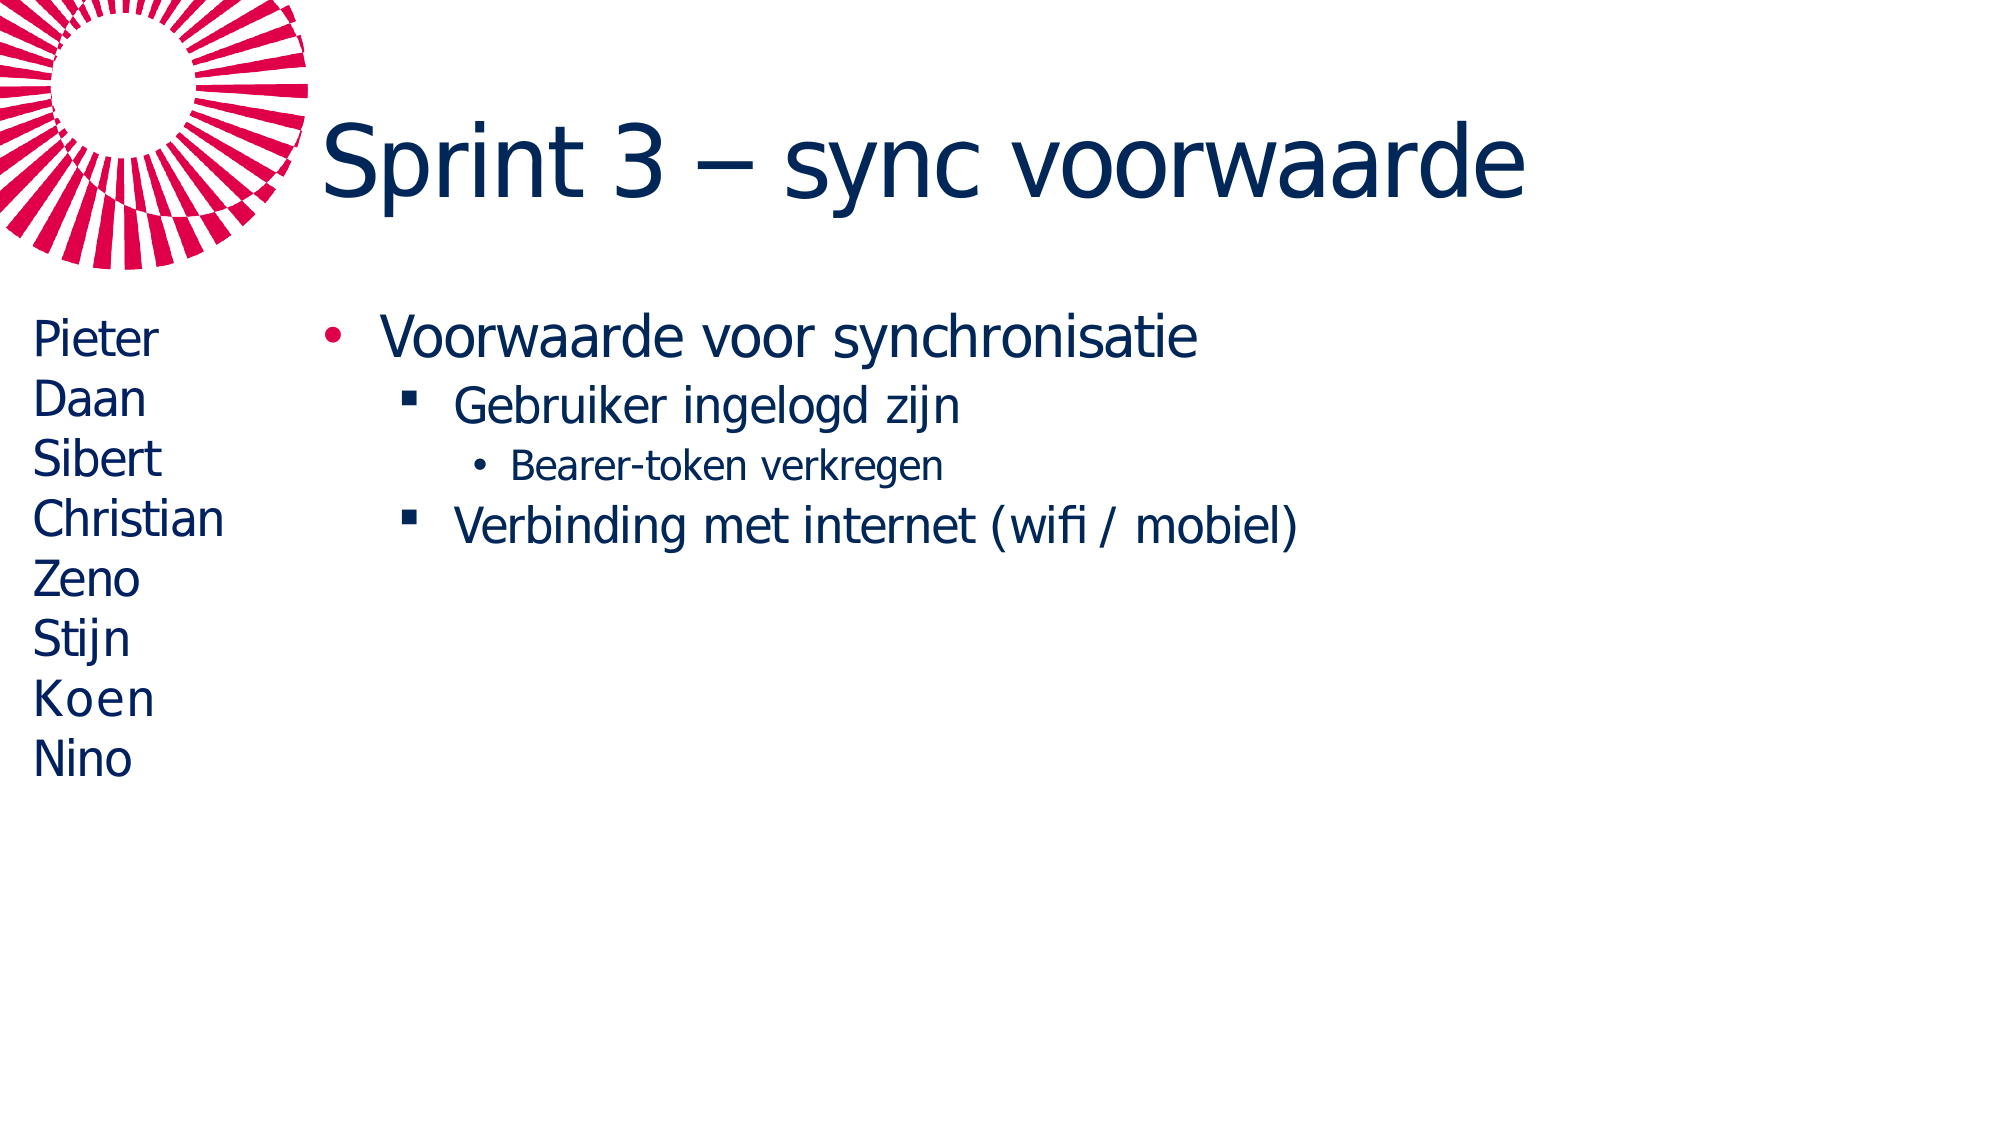

# Sprint 3 – sync voorwaarde
Pieter
Daan
Sibert
Christian
Zeno
Stijn
Koen
Nino
Voorwaarde voor synchronisatie
Gebruiker ingelogd zijn
Bearer-token verkregen
Verbinding met internet (wifi / mobiel)